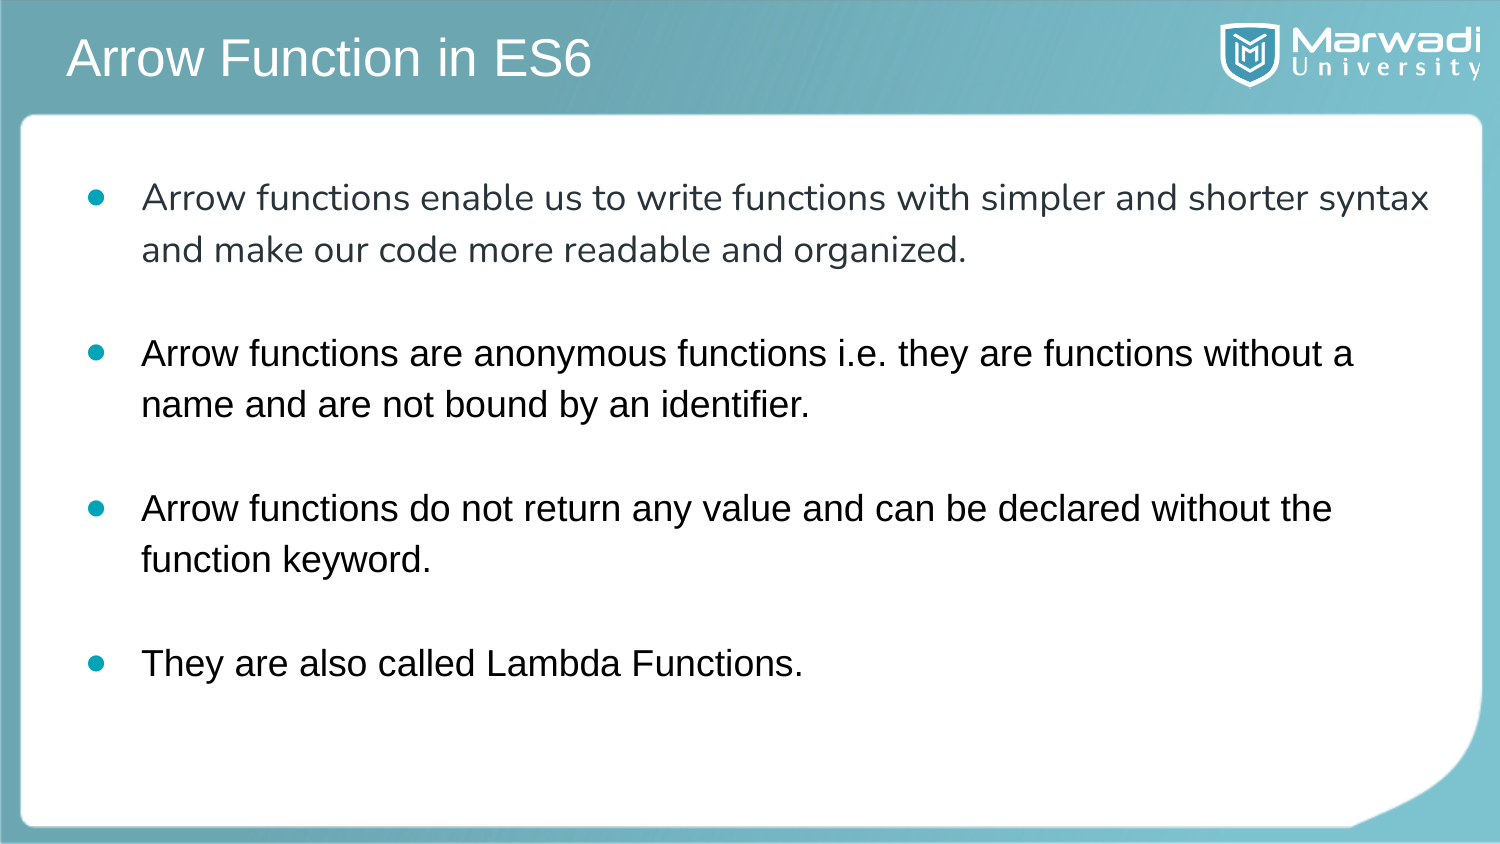

# Arrow Function in ES6
Arrow functions enable us to write functions with simpler and shorter syntax and make our code more readable and organized.

Arrow functions are anonymous functions i.e. they are functions without a name and are not bound by an identifier.

Arrow functions do not return any value and can be declared without the function keyword.

They are also called Lambda Functions.